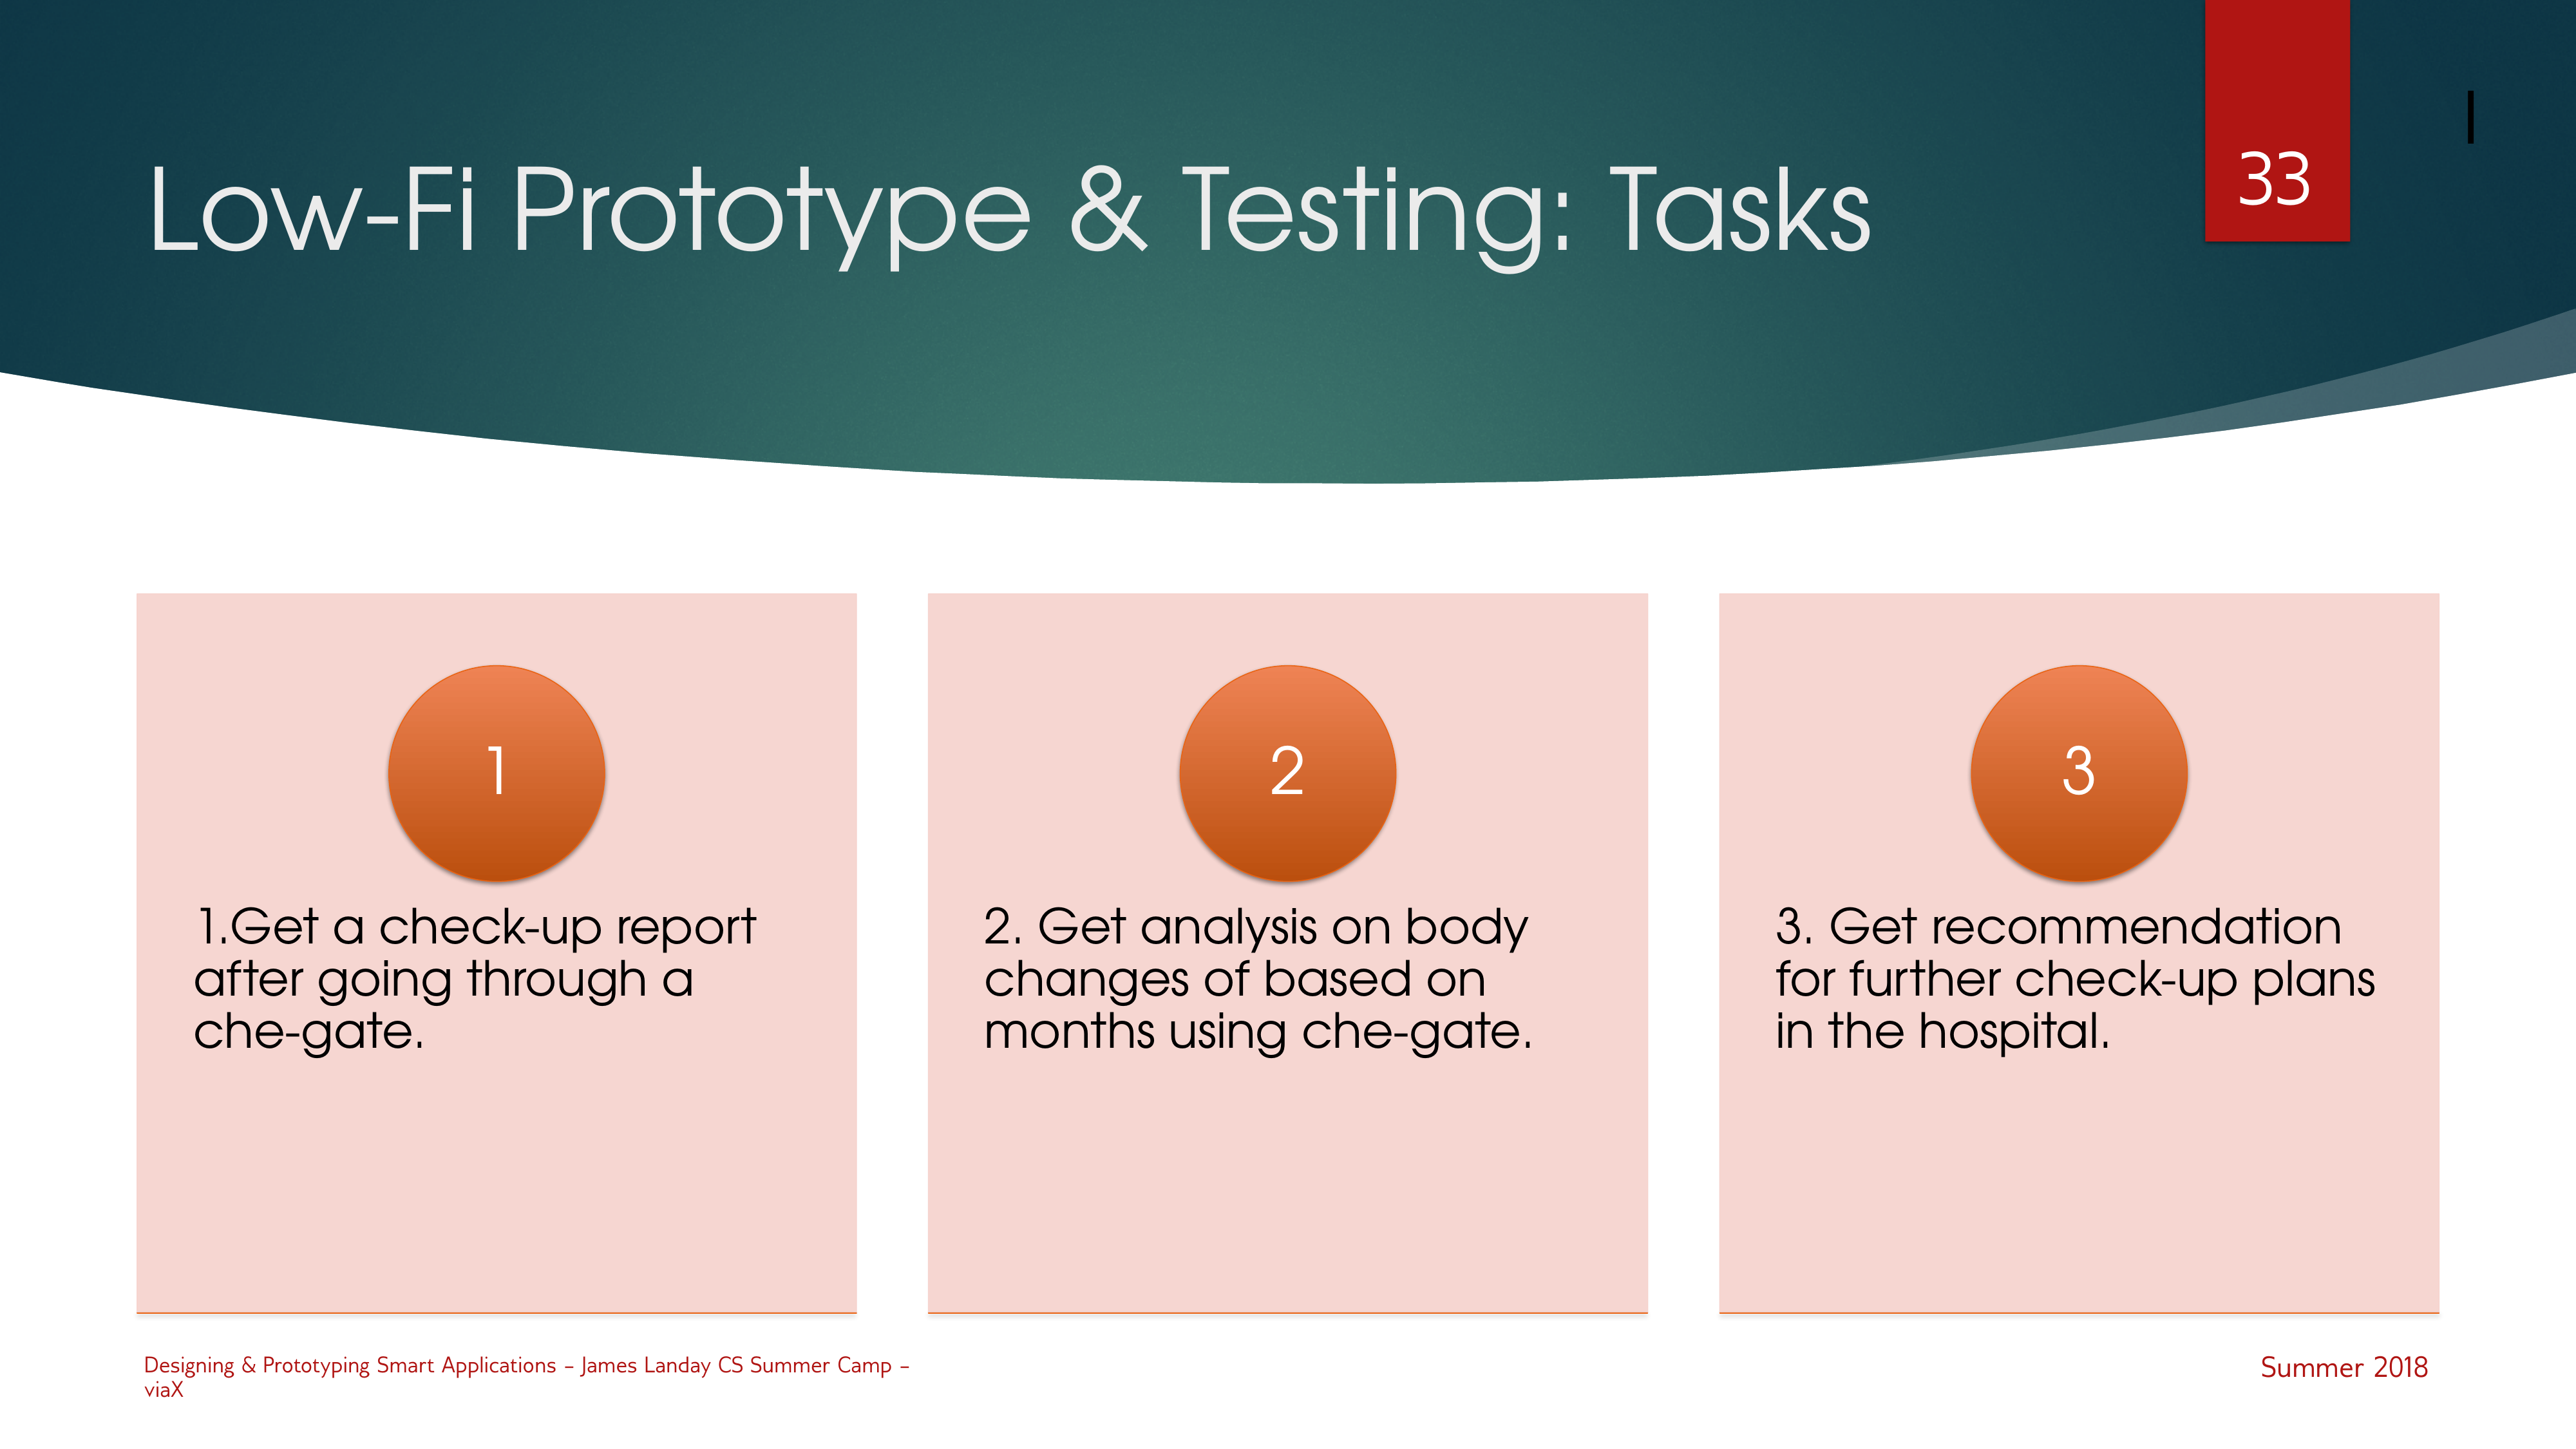

33
I
# Low-Fi Prototype & Testing: Tasks

1.Get a check-up report after going through a che-gate.
1
2. Get analysis on body changes of based on months using che-gate.
2
3. Get recommendation for further check-up plans in the hospital.
3
Designing & Prototyping Smart Applications – James Landay CS Summer Camp – viaX
Summer 2018